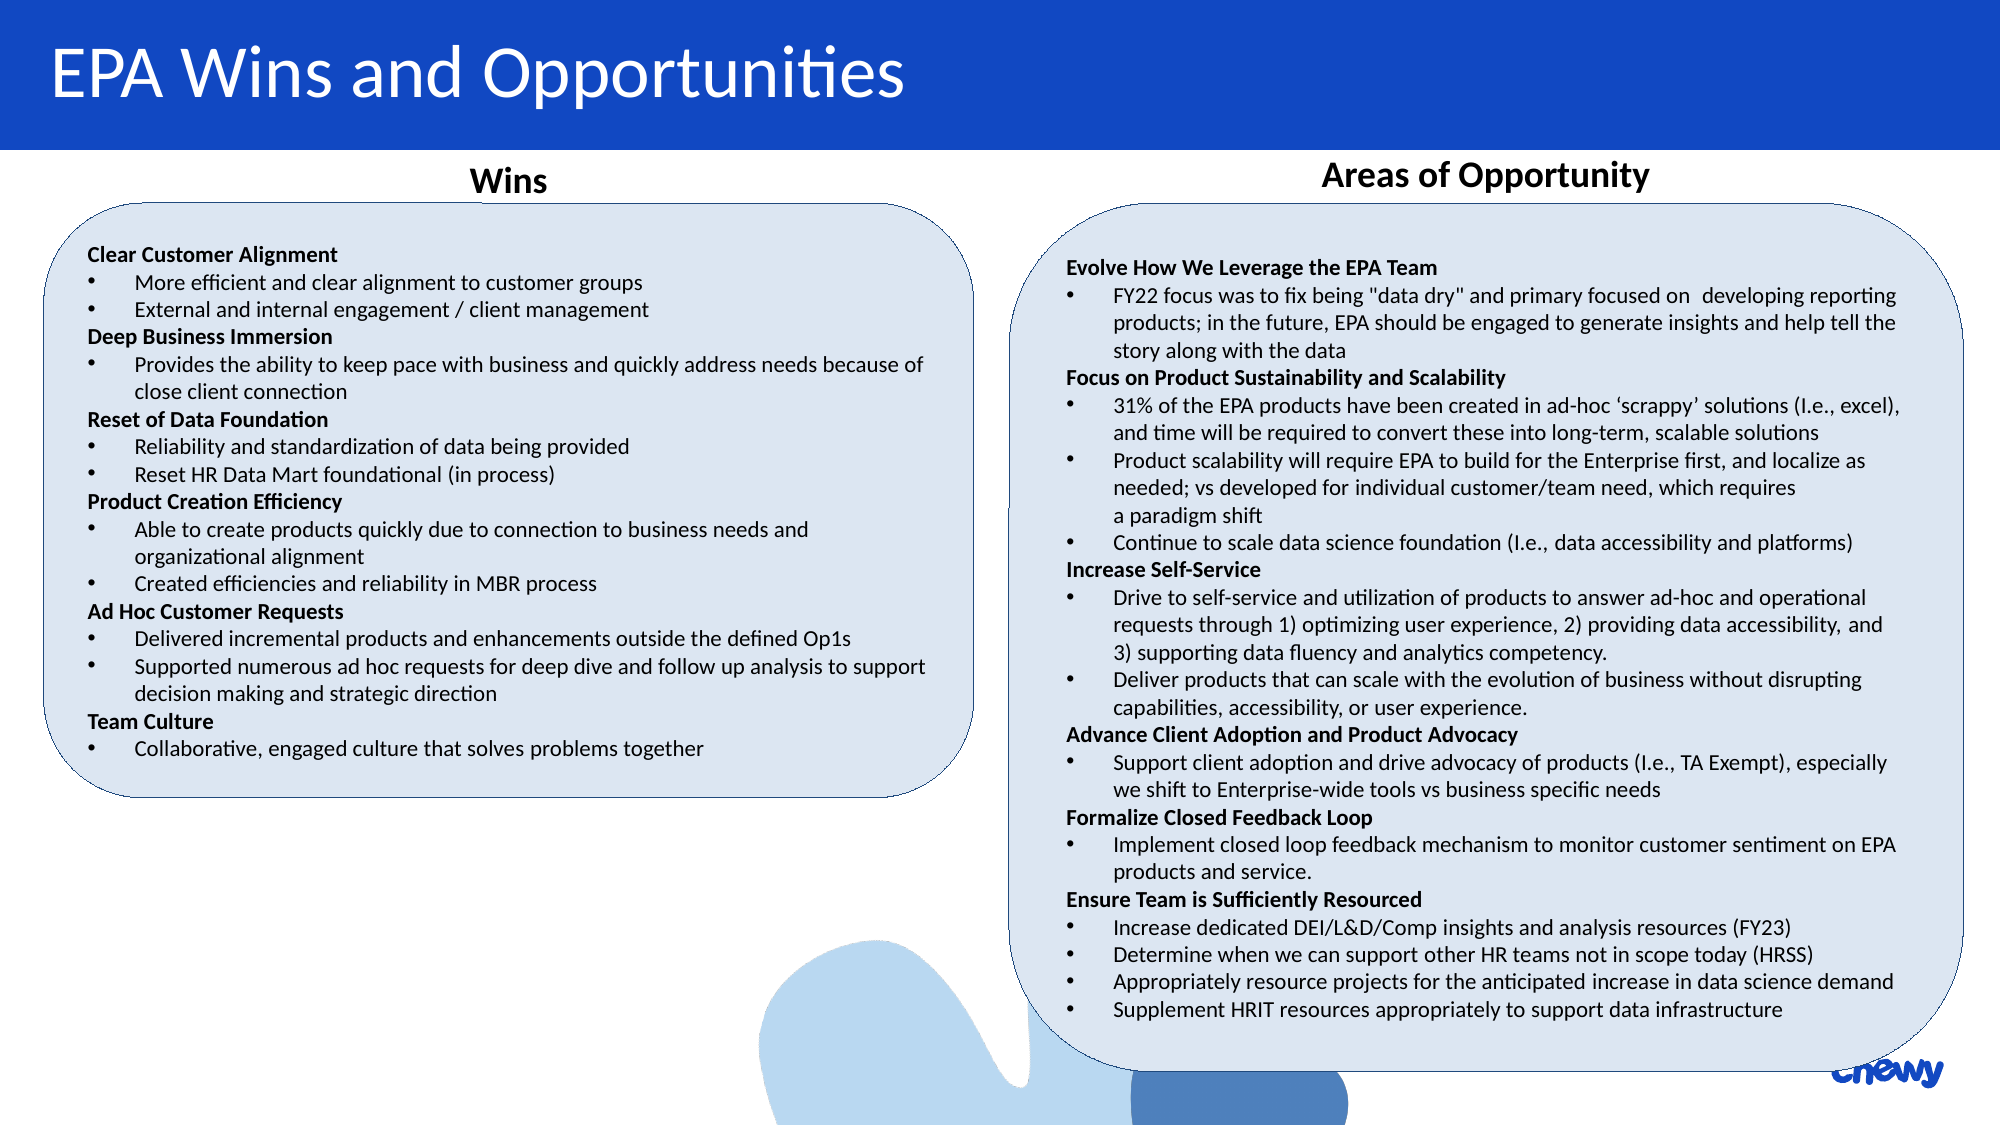

EPA Wins and Opportunities
Areas of Opportunity
Wins
Clear Customer Alignment
More efficient and clear alignment to customer groups
External and internal engagement / client management
Deep Business Immersion
Provides the ability to keep pace with business and quickly address needs because of close client connection
Reset of Data Foundation
Reliability and standardization of data being provided
Reset HR Data Mart foundational (in process)
Product Creation Efficiency
Able to create products quickly due to connection to business needs and organizational alignment
Created efficiencies and reliability in MBR process
Ad Hoc Customer Requests
Delivered incremental products and enhancements outside the defined Op1s
Supported numerous ad hoc requests for deep dive and follow up analysis to support decision making and strategic direction
Team Culture
Collaborative, engaged culture that solves problems together
Evolve How We Leverage the EPA Team
FY22 focus was to fix being "data dry" and primary focused on  developing reporting products; in the future, EPA should be engaged to generate insights and help tell the story along with the data
Focus on Product Sustainability and Scalability
31% of the EPA products have been created in ad-hoc ‘scrappy’ solutions (I.e., excel), and time will be required to convert these into long-term, scalable solutions
Product scalability will require EPA to build for the Enterprise first, and localize as needed; vs developed for individual customer/team need, which requires a paradigm shift
Continue to scale data science foundation (I.e., data accessibility and platforms)
Increase Self-Service
Drive to self-service and utilization of products to answer ad-hoc and operational requests through 1) optimizing user experience, 2) providing data accessibility, and 3) supporting data fluency and analytics competency.
Deliver products that can scale with the evolution of business without disrupting capabilities, accessibility, or user experience.
Advance Client Adoption and Product Advocacy
Support client adoption and drive advocacy of products (I.e., TA Exempt), especially we shift to Enterprise-wide tools vs business specific needs
Formalize Closed Feedback Loop
Implement closed loop feedback mechanism to monitor customer sentiment on EPA products and service.
Ensure Team is Sufficiently Resourced
Increase dedicated DEI/L&D/Comp insights and analysis resources (FY23)
Determine when we can support other HR teams not in scope today (HRSS)
Appropriately resource projects for the anticipated increase in data science demand
Supplement HRIT resources appropriately to support data infrastructure